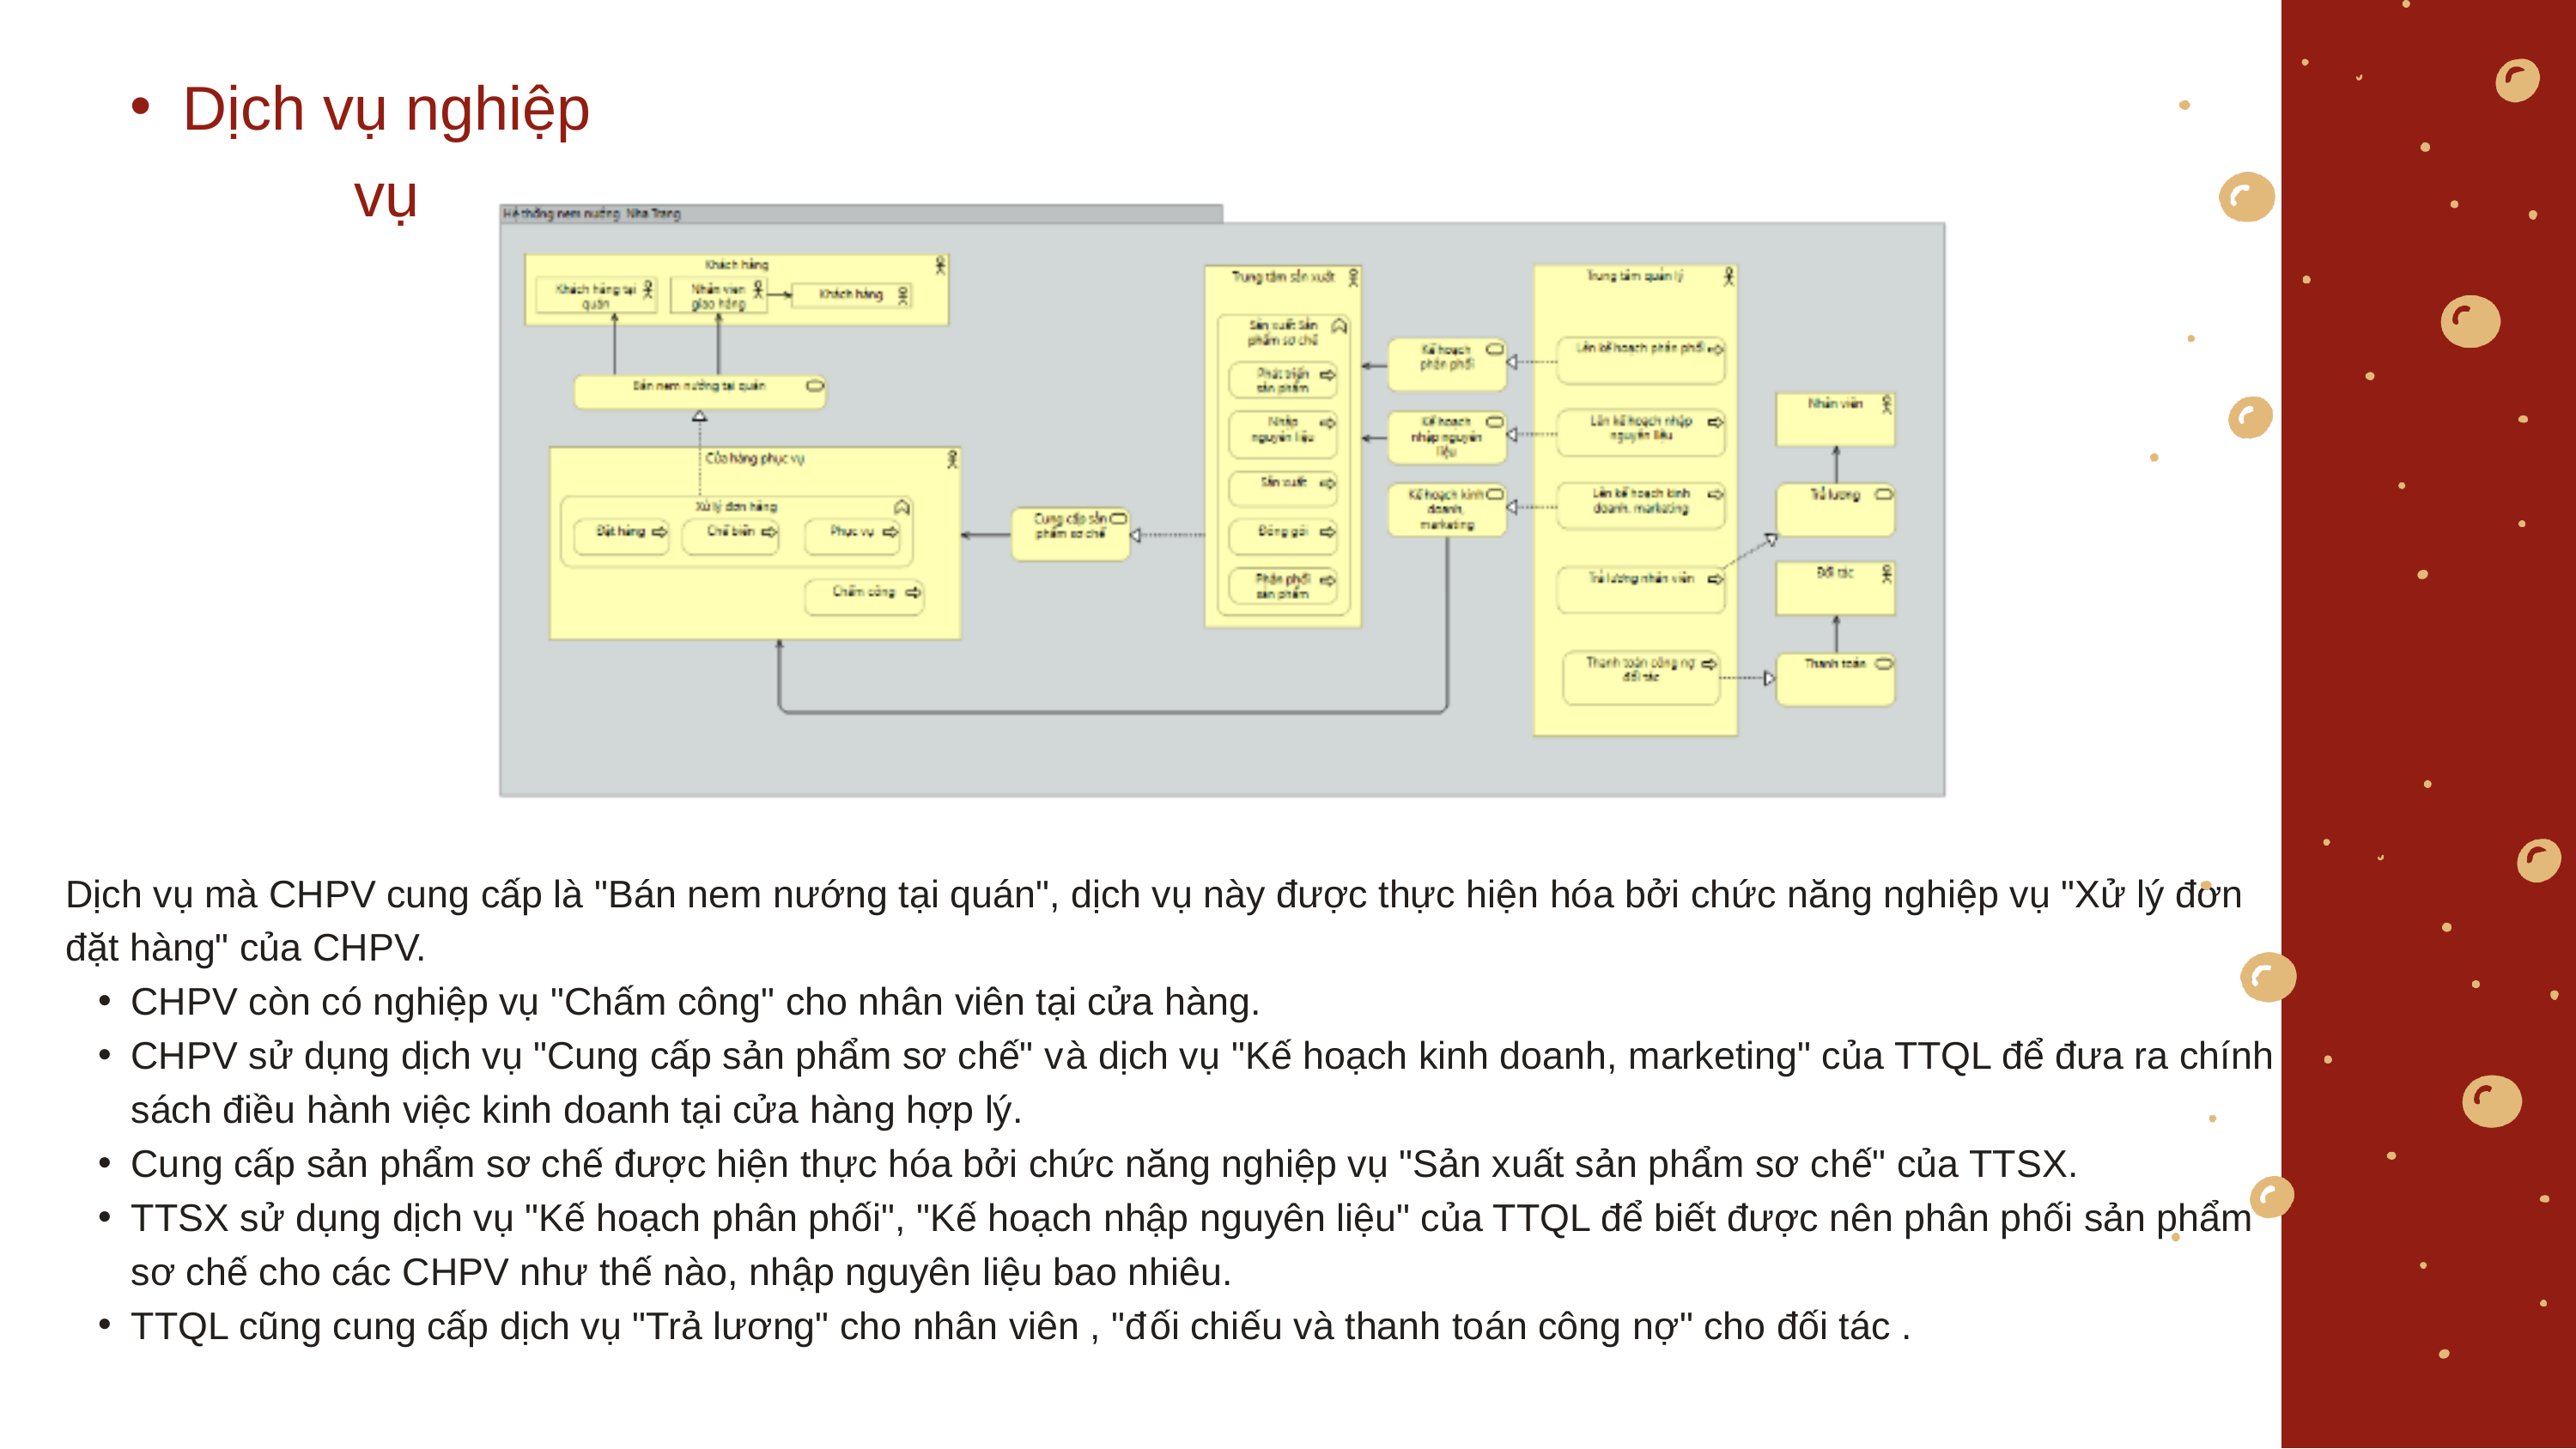

Dịch vụ nghiệp vụ

Dịch vụ mà CHPV cung cấp là "Bán nem nướng tại quán", dịch vụ này được thực hiện hóa bởi chức năng nghiệp vụ "Xử lý đơn đặt hàng" của CHPV.
CHPV còn có nghiệp vụ "Chấm công" cho nhân viên tại cửa hàng.
CHPV sử dụng dịch vụ "Cung cấp sản phẩm sơ chế" và dịch vụ "Kế hoạch kinh doanh, marketing" của TTQL để đưa ra chính sách điều hành việc kinh doanh tại cửa hàng hợp lý.
Cung cấp sản phẩm sơ chế được hiện thực hóa bởi chức năng nghiệp vụ "Sản xuất sản phẩm sơ chế" của TTSX.
TTSX sử dụng dịch vụ "Kế hoạch phân phối", "Kế hoạch nhập nguyên liệu" của TTQL để biết được nên phân phối sản phẩm sơ chế cho các CHPV như thế nào, nhập nguyên liệu bao nhiêu.
TTQL cũng cung cấp dịch vụ "Trả lương" cho nhân viên , "đối chiếu và thanh toán công nợ" cho đối tác .